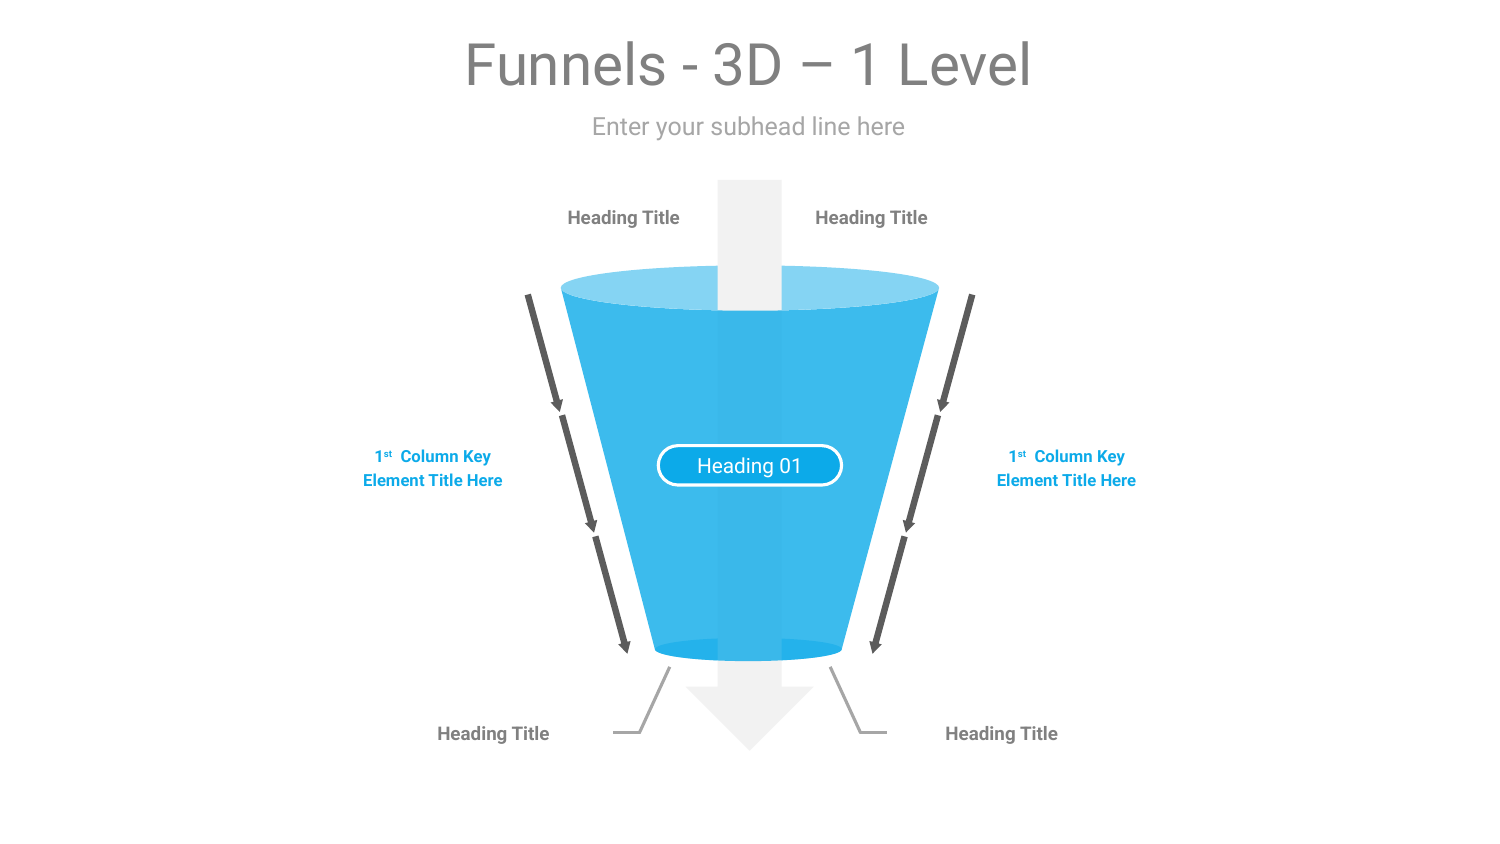

# Funnels - 3D – 1 Level
Enter your subhead line here

Heading Title
Heading Title

1st  Column Key Element Title Here
1st  Column Key Element Title Here
Heading 01

Heading Title
Heading Title